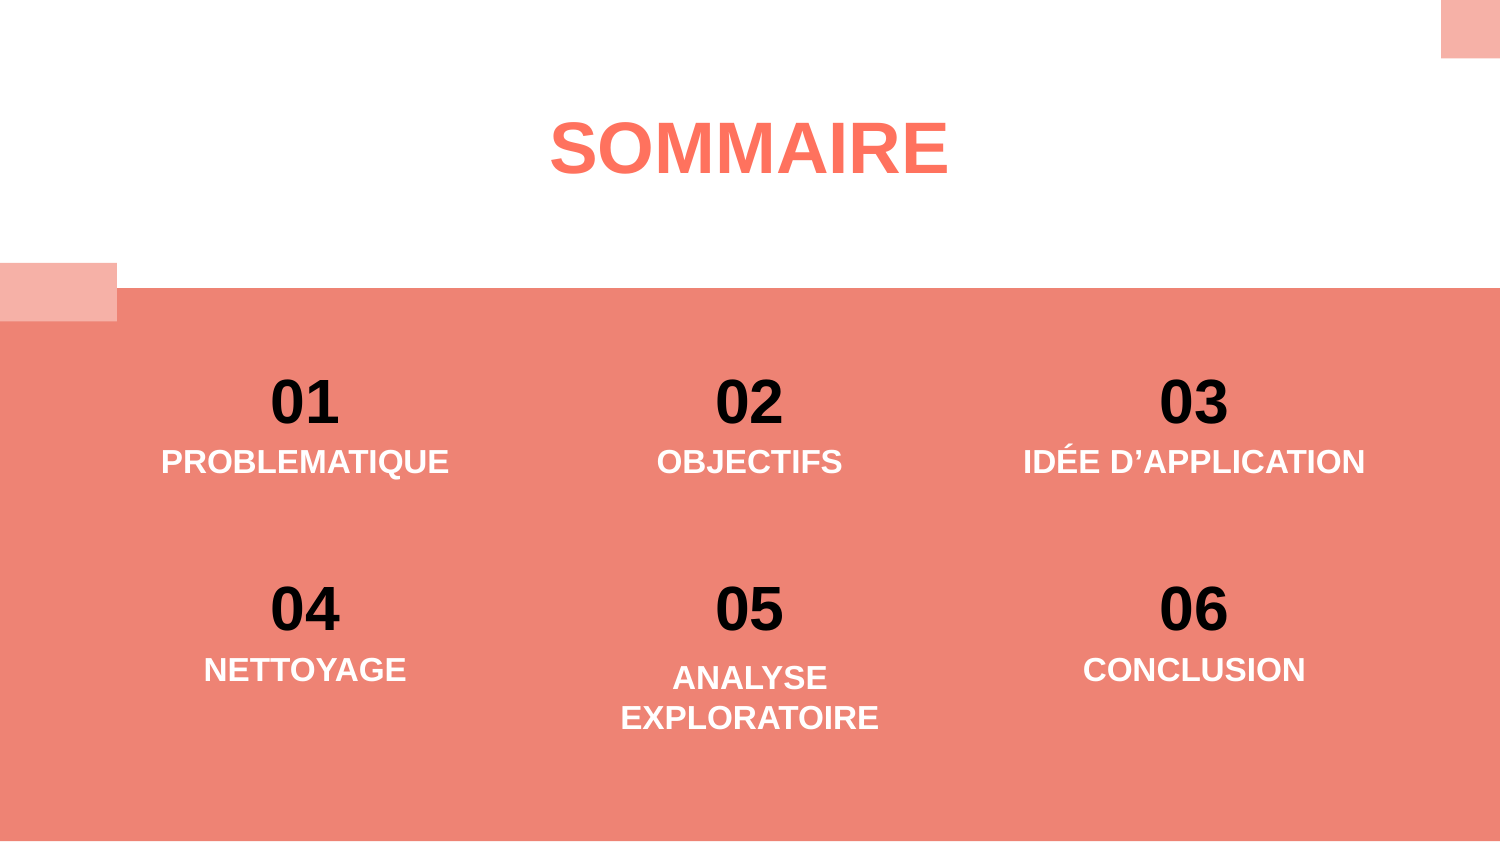

SOMMAIRE
01
02
03
# PROBLEMATIQUE
OBJECTIFS
IDÉE D’APPLICATION
04
05
06
NETTOYAGE

CONCLUSION
ANALYSE EXPLORATOIRE